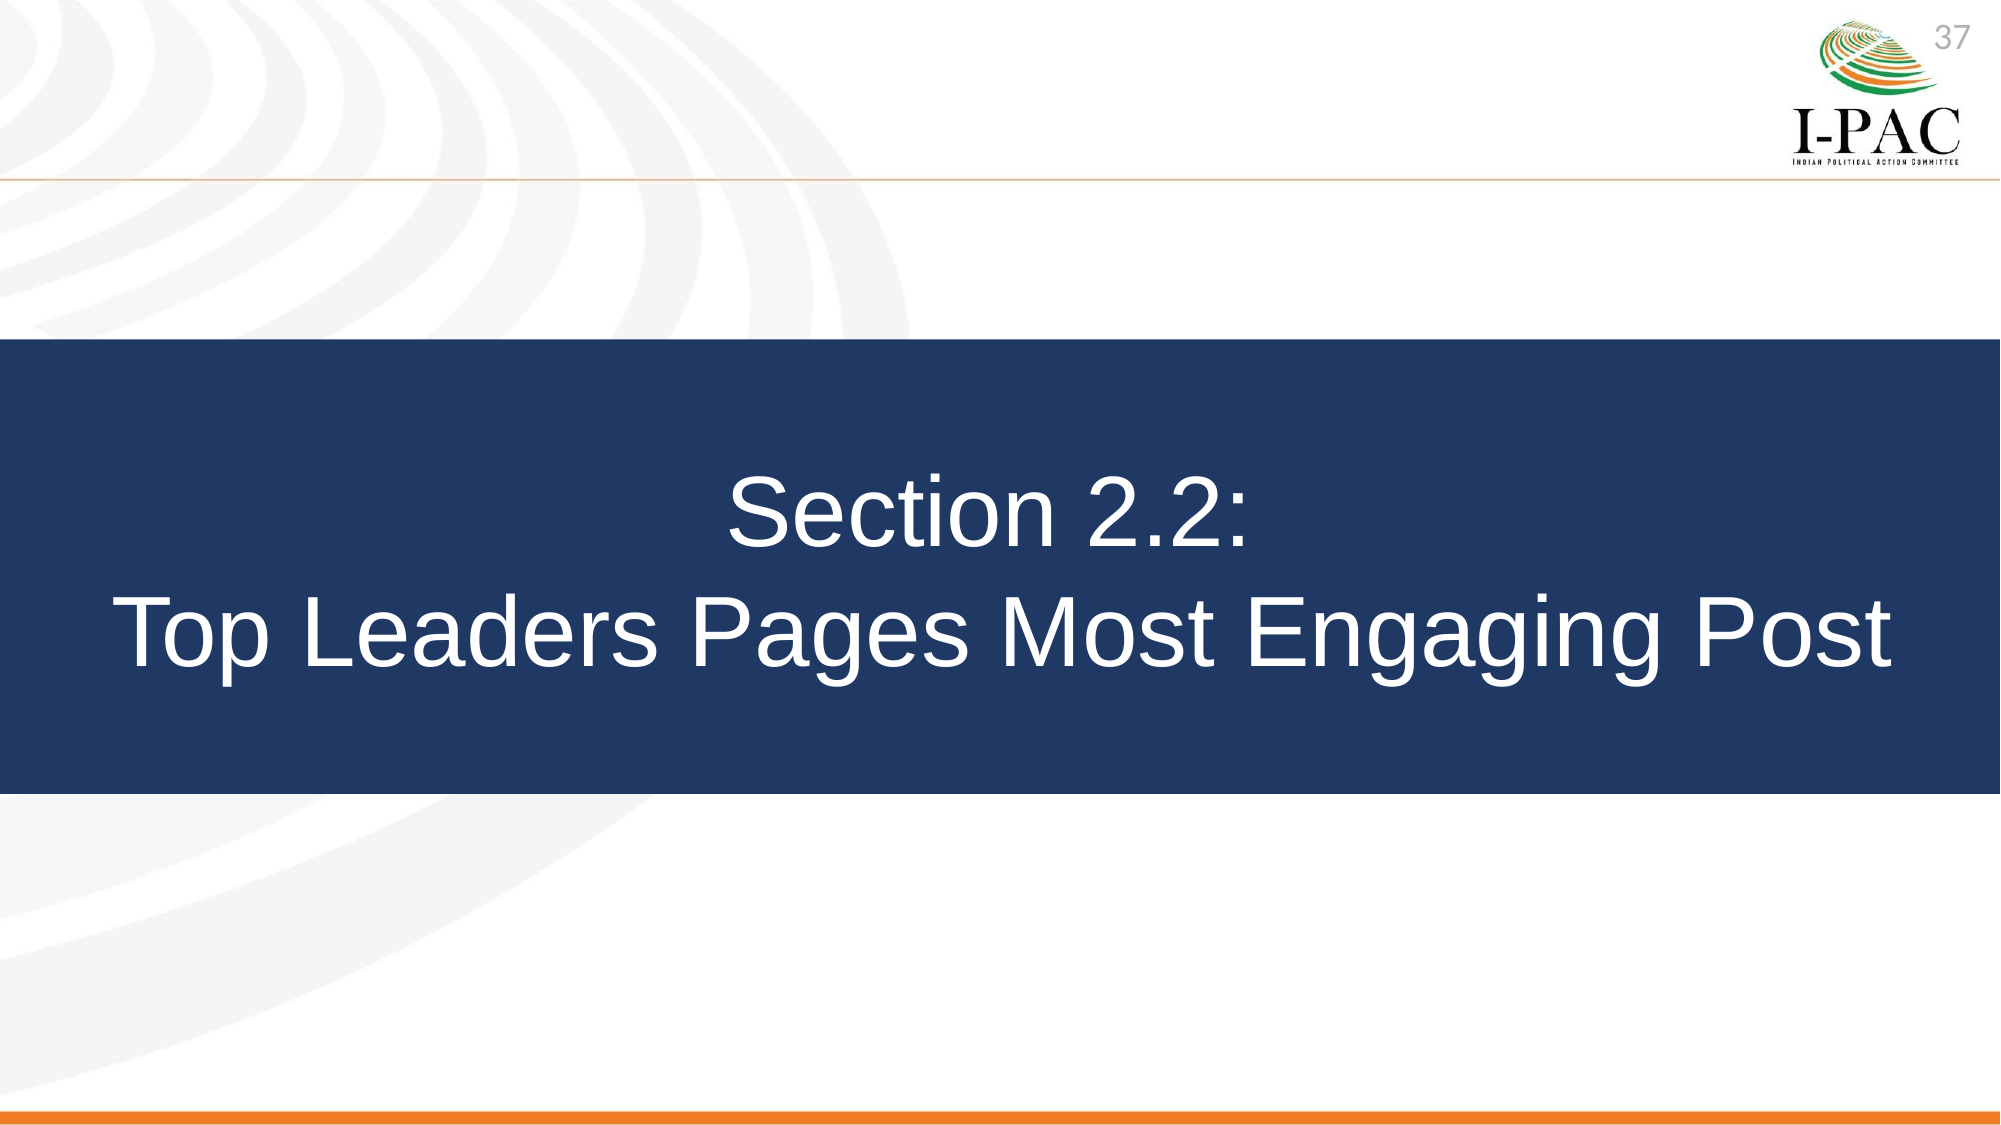

37

Section 2.2:
Top Leaders Pages Most Engaging Post

# SMA